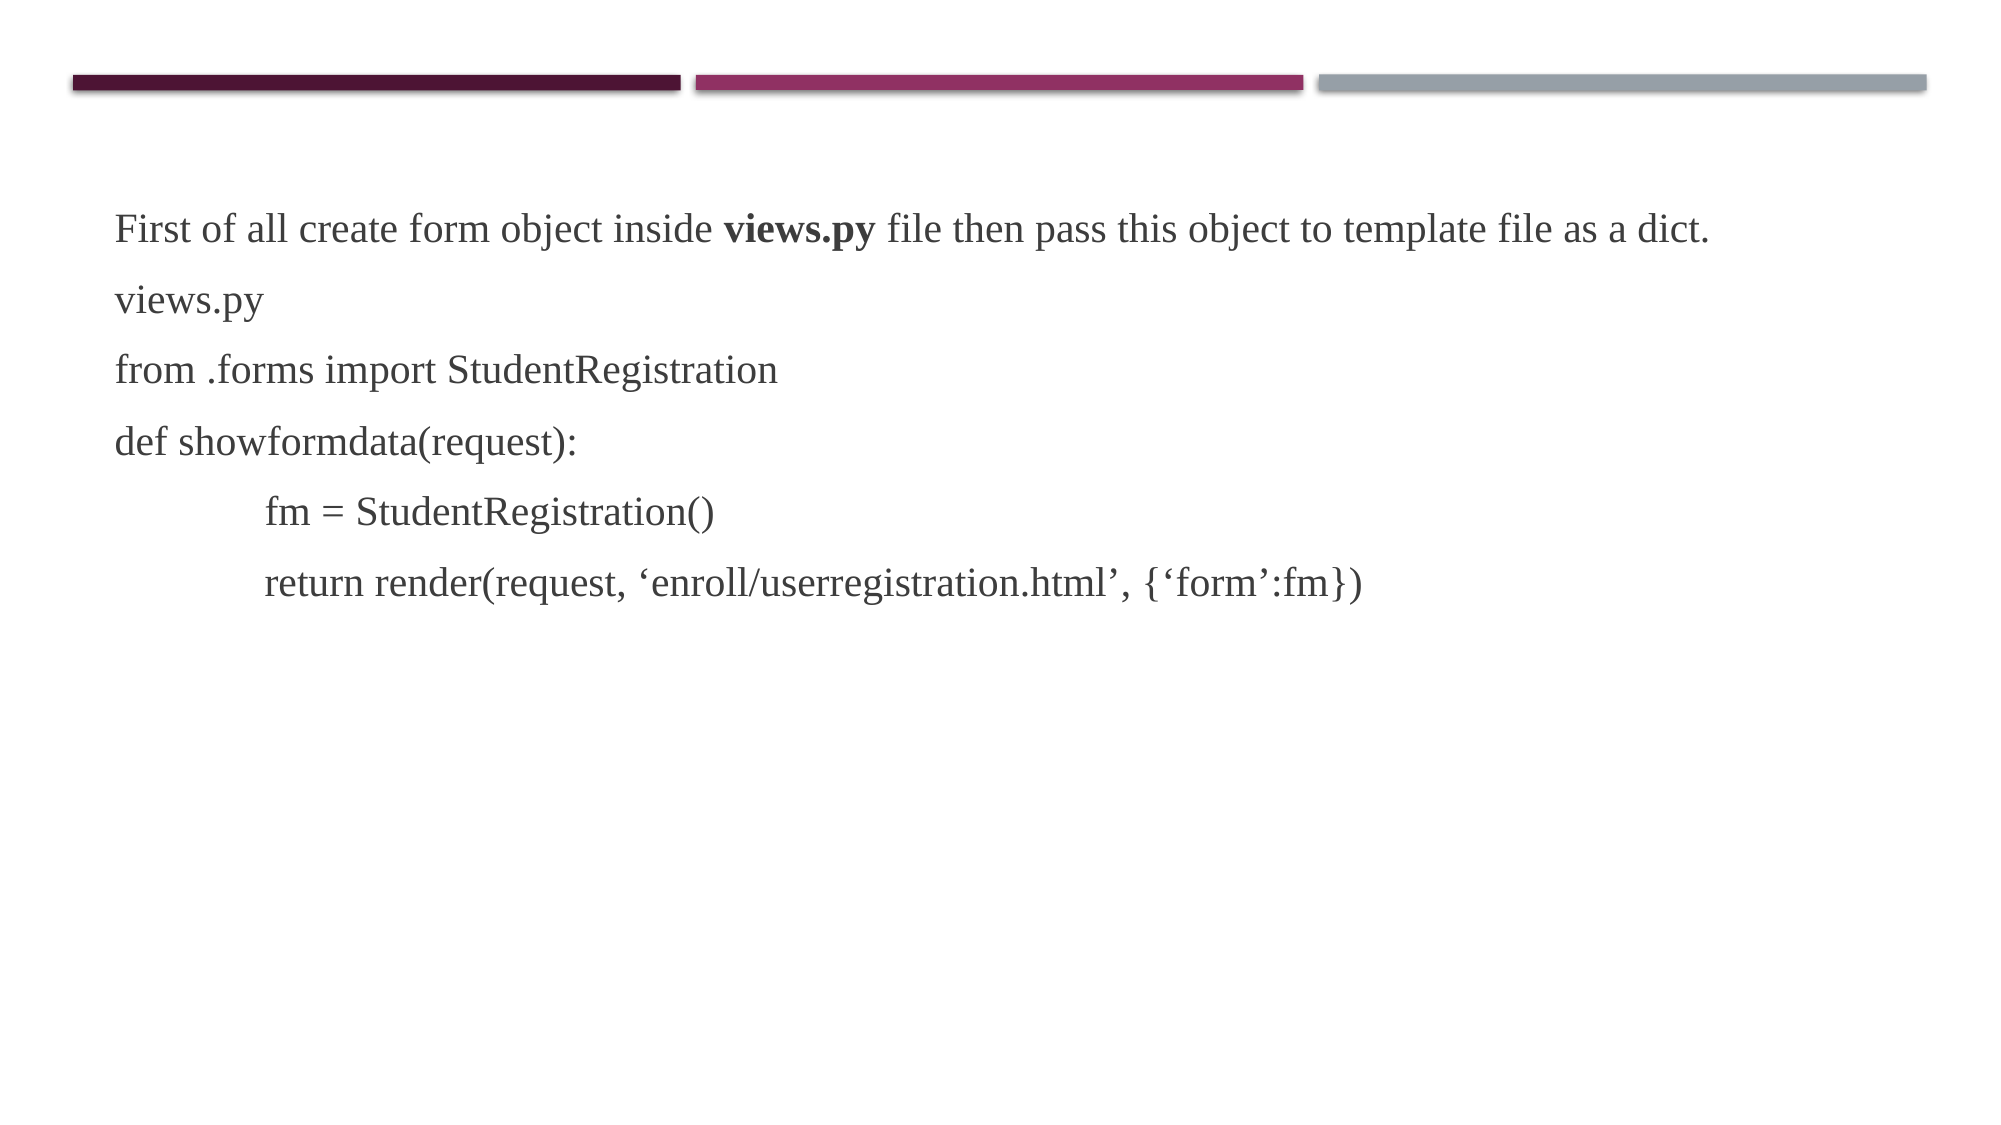

First of all create form object inside views.py file then pass this object to template file as a dict.
views.py
from .forms import StudentRegistration
def showformdata(request):
	fm = StudentRegistration()
	return render(request, ‘enroll/userregistration.html’, {‘form’:fm})